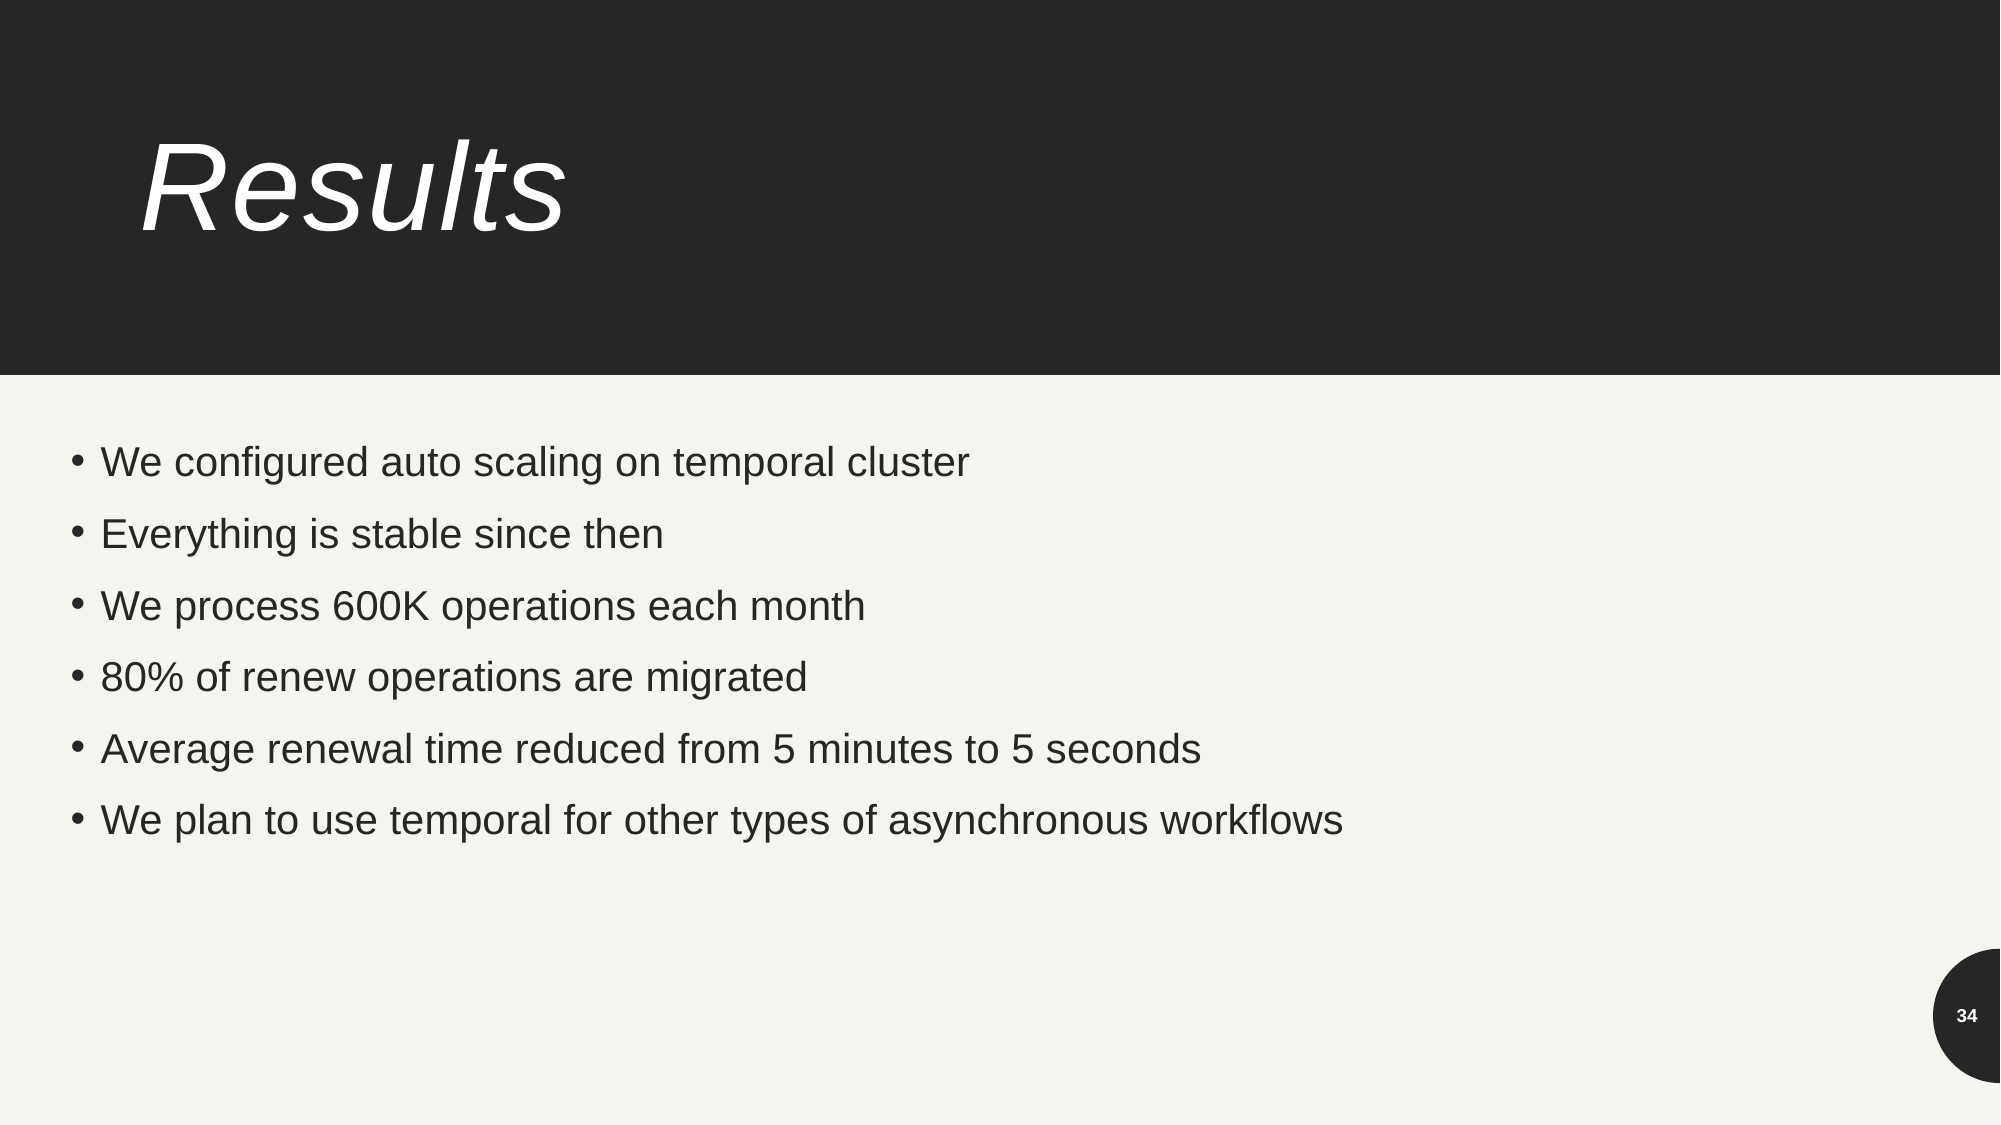

# Results
We configured auto scaling on temporal cluster
Everything is stable since then
We process 600K operations each month
80% of renew operations are migrated
Average renewal time reduced from 5 minutes to 5 seconds
We plan to use temporal for other types of asynchronous workflows

34